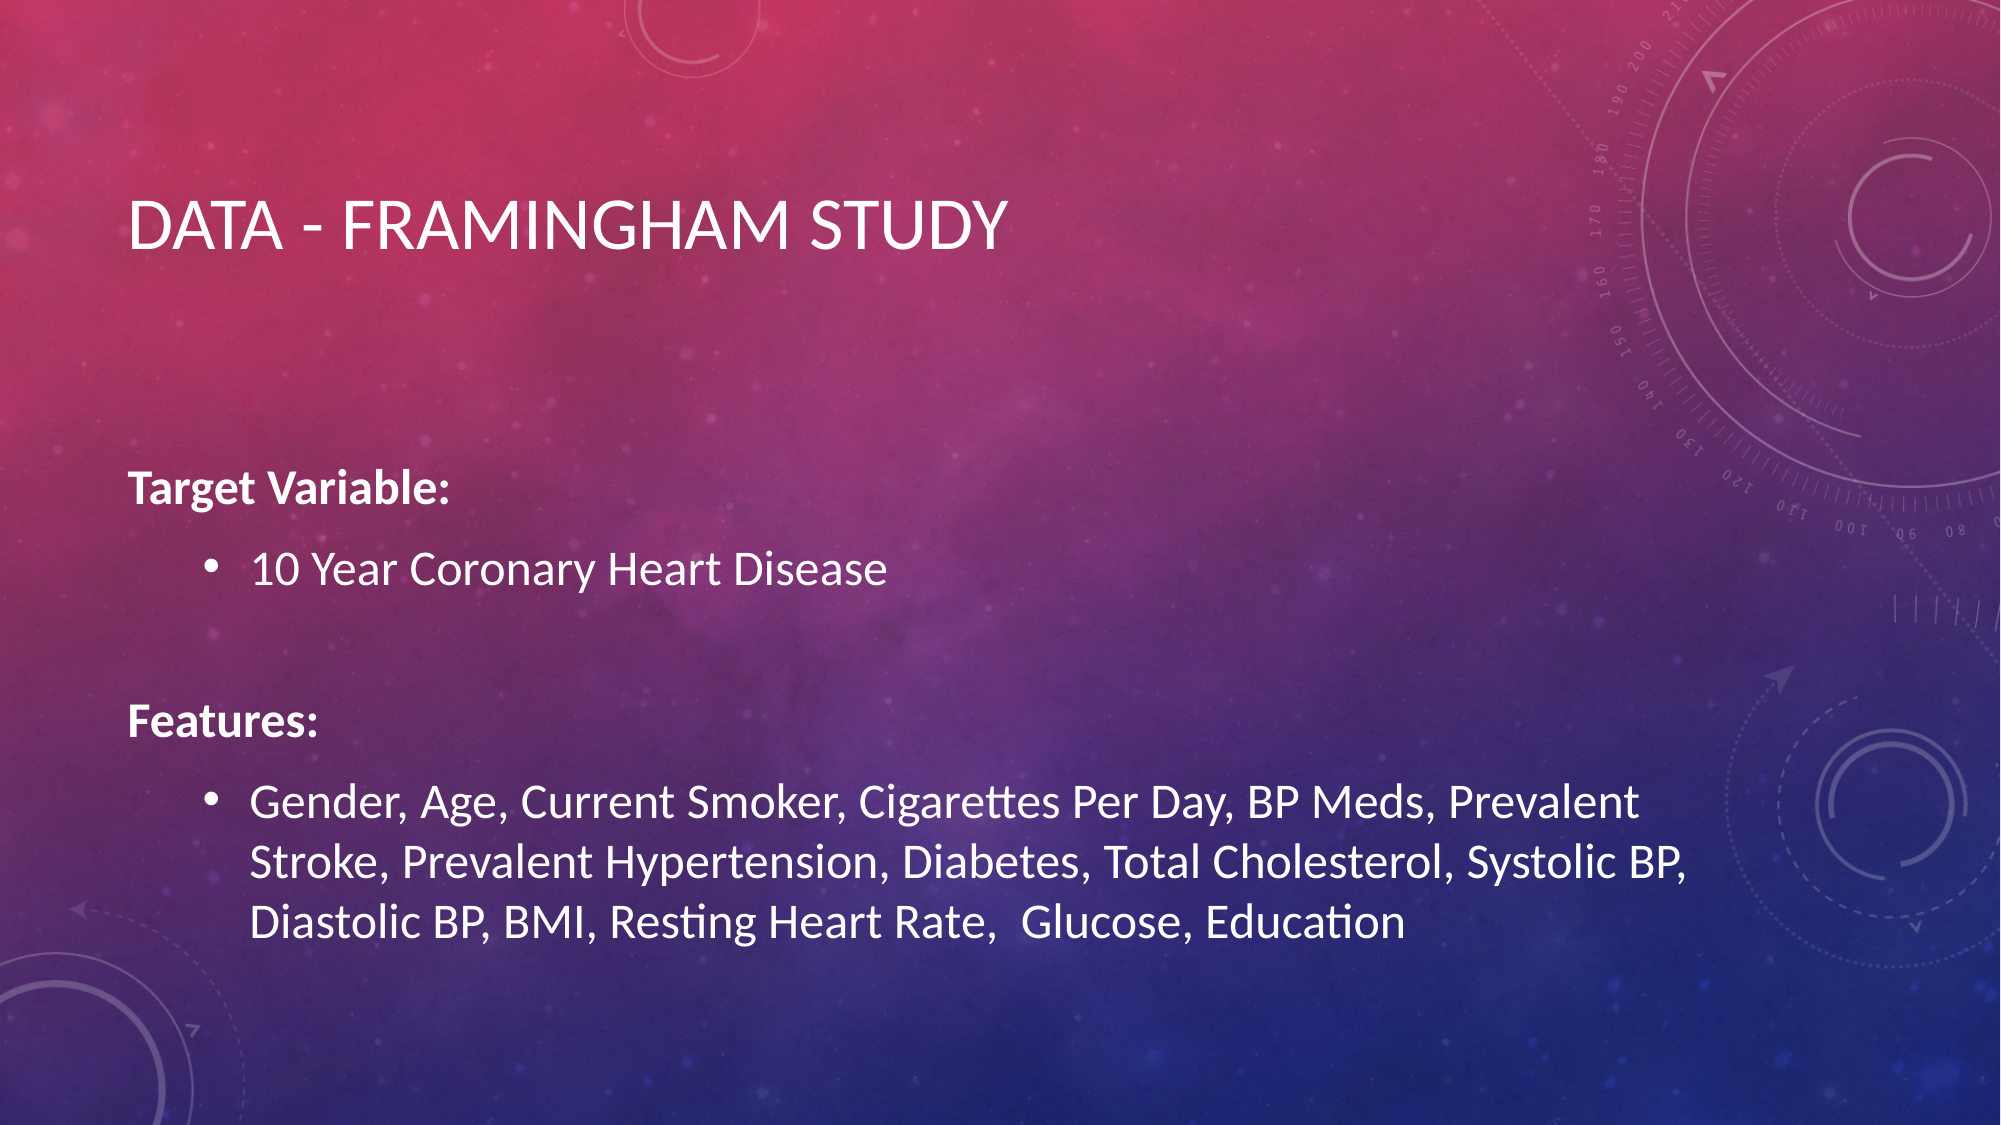

# Data - Framingham study
Target Variable:
10 Year Coronary Heart Disease

Features:
Gender, Age, Current Smoker, Cigarettes Per Day, BP Meds, Prevalent Stroke, Prevalent Hypertension, Diabetes, Total Cholesterol, Systolic BP, Diastolic BP, BMI, Resting Heart Rate,  Glucose, Education